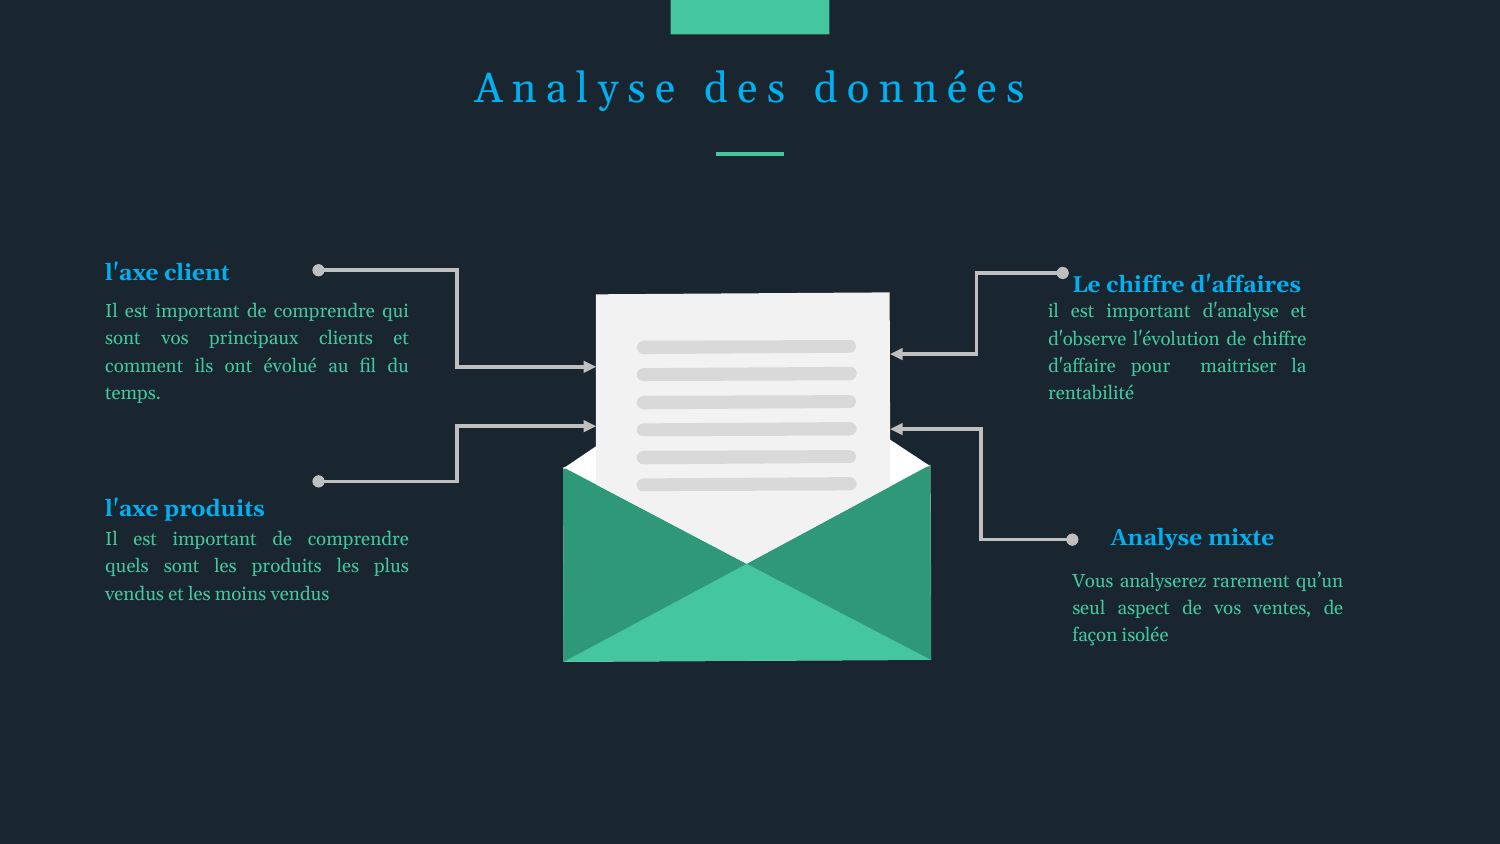

Analyse des données

l'axe client

Le chiffre d'affaires

Il est important de comprendre qui sont vos principaux clients et comment ils ont évolué au fil du temps.
il est important d'analyse et d'observe l'évolution de chiffre d'affaire pour  maitriser la rentabilité

l'axe produits
Il est important de comprendre quels sont les produits les plus vendus et les moins vendus
Analyse mixte

Vous analyserez rarement qu’un seul aspect de vos ventes, de façon isolée